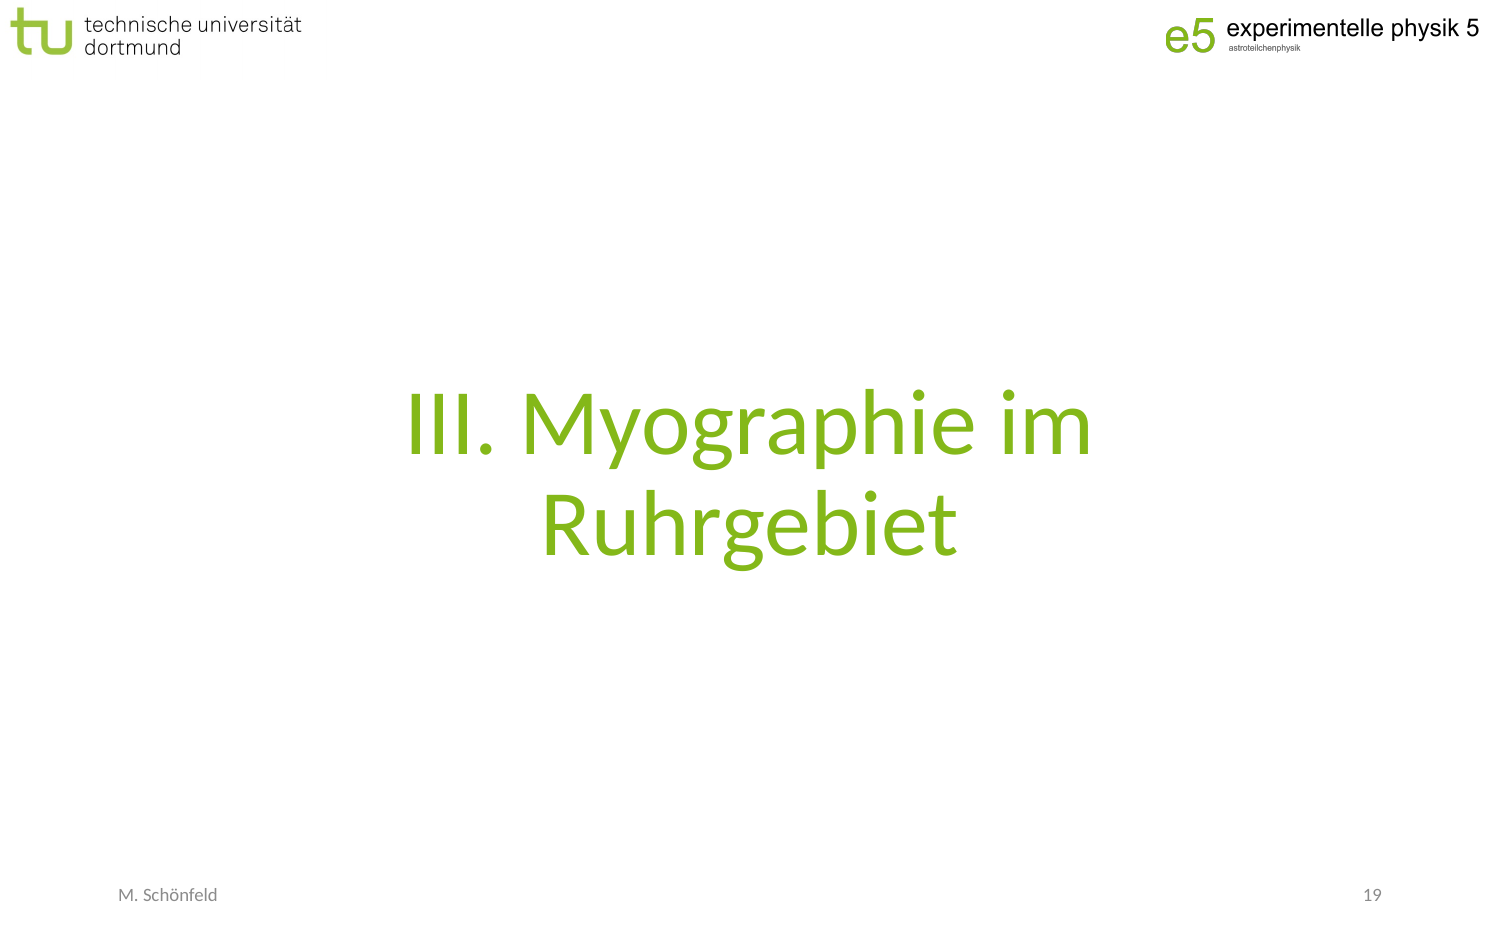

# III. Myographie im Ruhrgebiet
M. Schönfeld
19